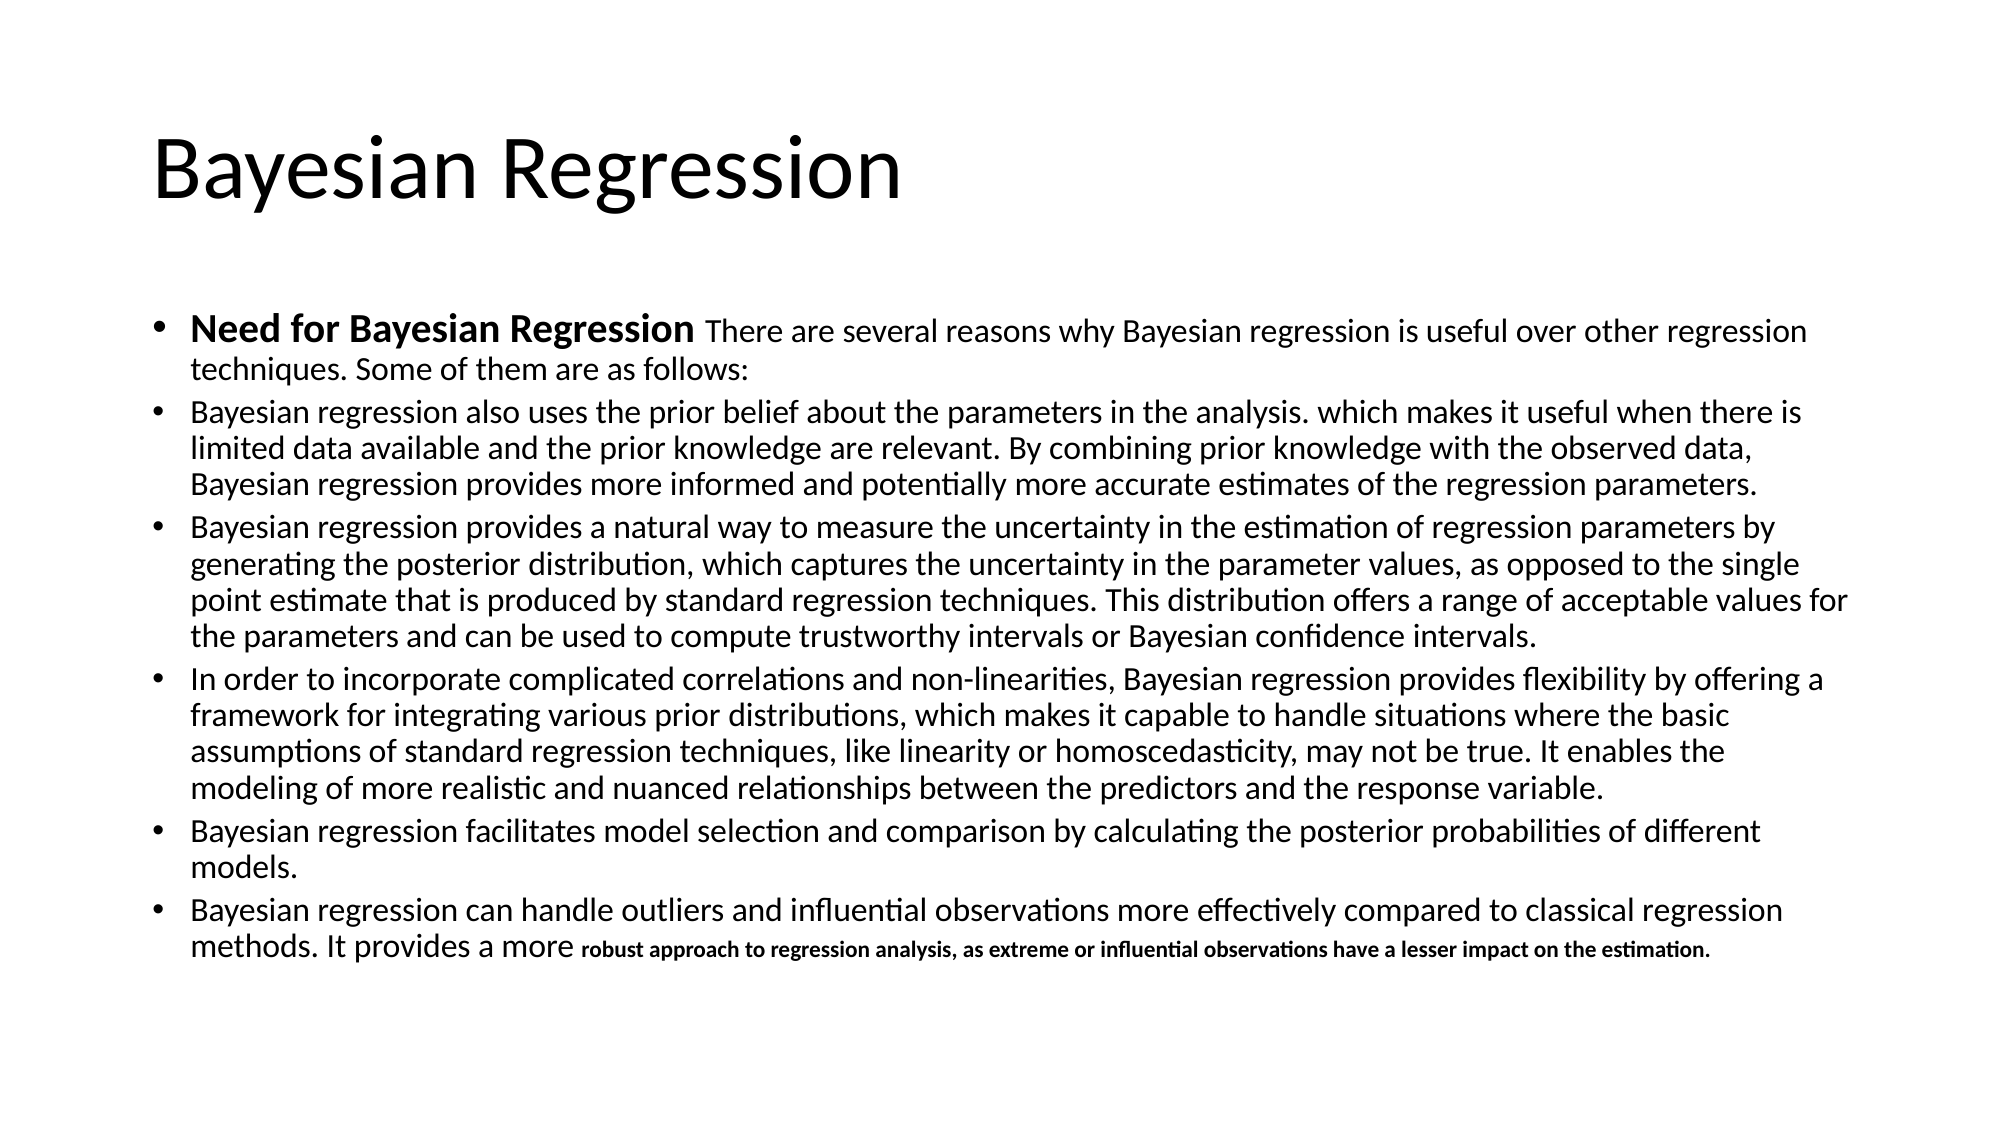

# Bayesian Regression
Need for Bayesian Regression There are several reasons why Bayesian regression is useful over other regression techniques. Some of them are as follows:
Bayesian regression also uses the prior belief about the parameters in the analysis. which makes it useful when there is limited data available and the prior knowledge are relevant. By combining prior knowledge with the observed data, Bayesian regression provides more informed and potentially more accurate estimates of the regression parameters.
Bayesian regression provides a natural way to measure the uncertainty in the estimation of regression parameters by generating the posterior distribution, which captures the uncertainty in the parameter values, as opposed to the single point estimate that is produced by standard regression techniques. This distribution offers a range of acceptable values for the parameters and can be used to compute trustworthy intervals or Bayesian confidence intervals.
In order to incorporate complicated correlations and non-linearities, Bayesian regression provides flexibility by offering a framework for integrating various prior distributions, which makes it capable to handle situations where the basic assumptions of standard regression techniques, like linearity or homoscedasticity, may not be true. It enables the modeling of more realistic and nuanced relationships between the predictors and the response variable.
Bayesian regression facilitates model selection and comparison by calculating the posterior probabilities of different models.
Bayesian regression can handle outliers and influential observations more effectively compared to classical regression methods. It provides a more robust approach to regression analysis, as extreme or influential observations have a lesser impact on the estimation.